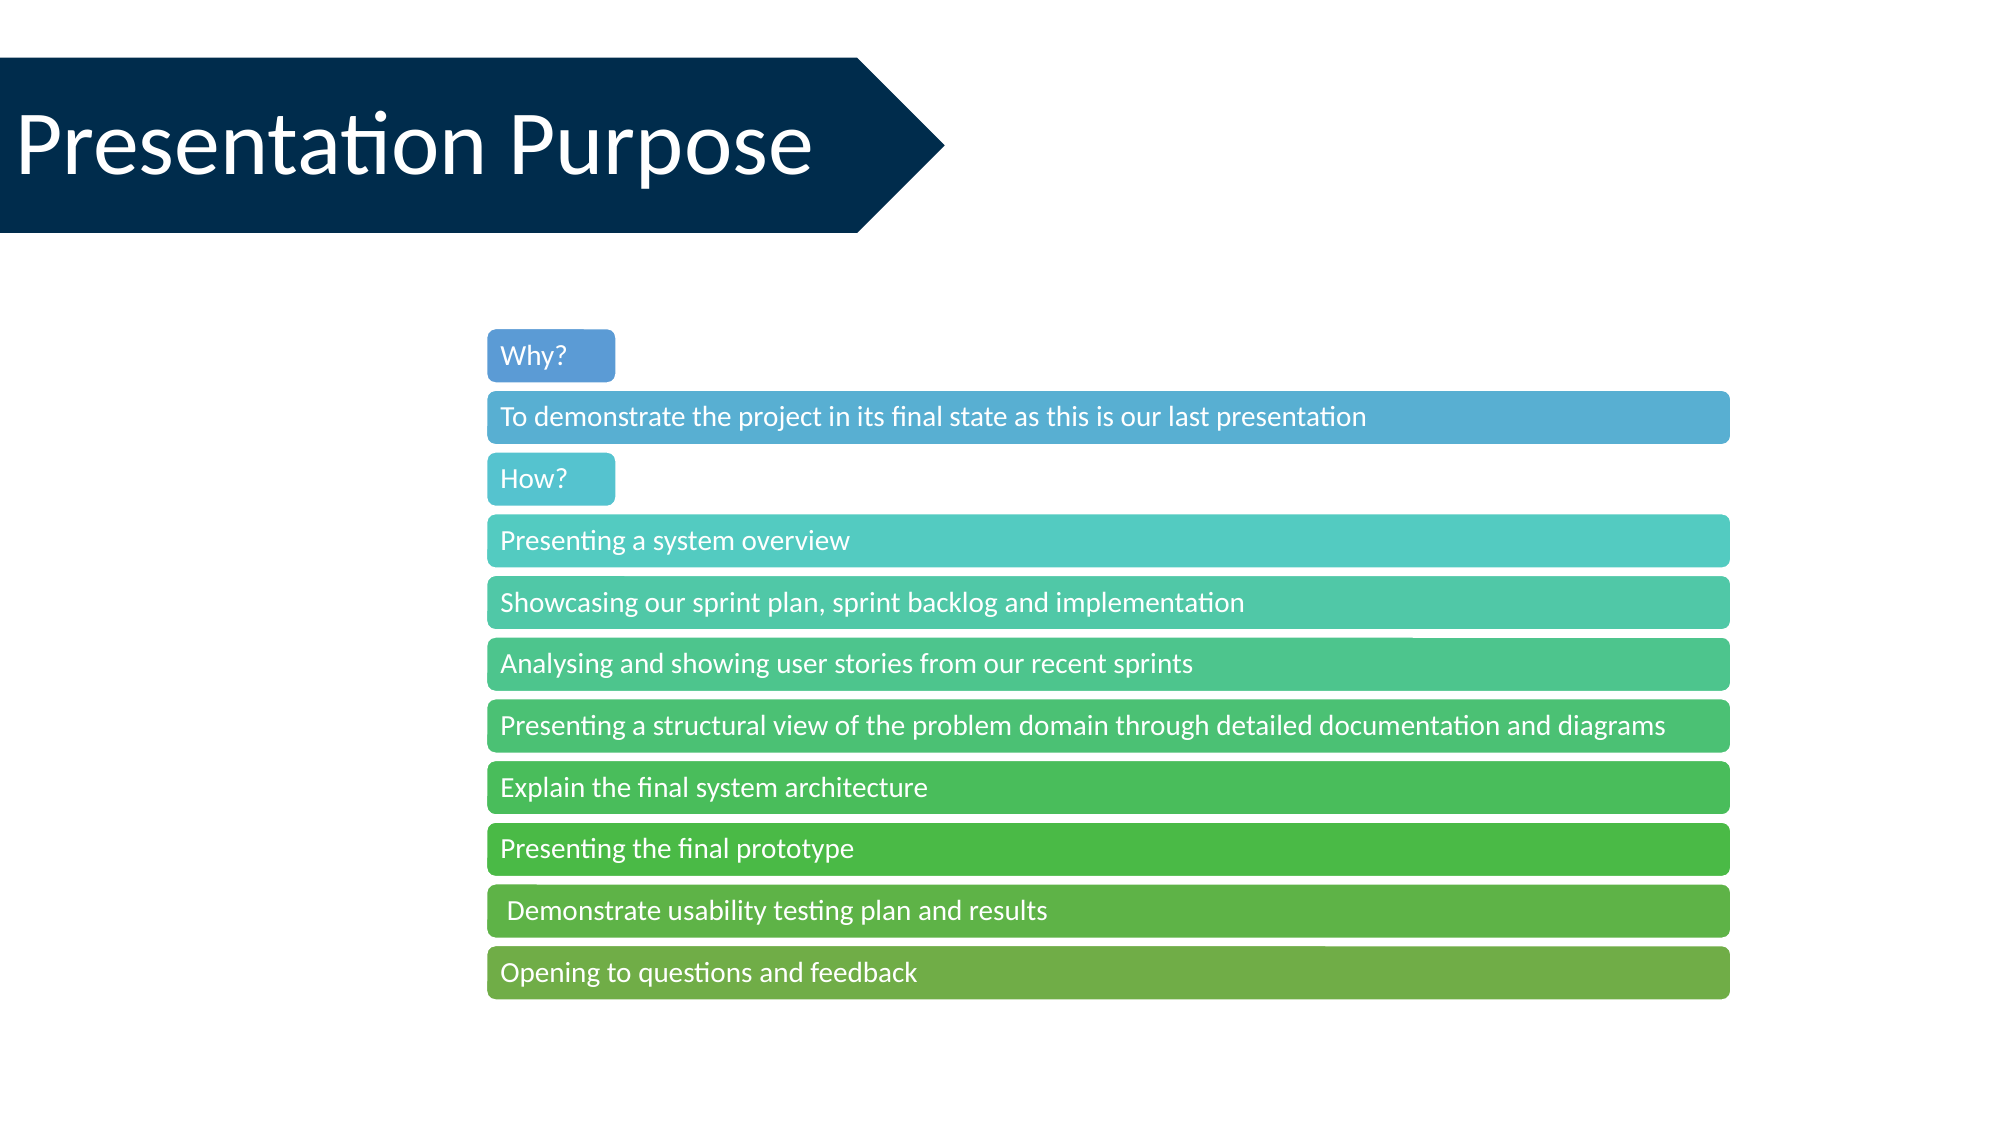

Presentation Purpose
Why?
To demonstrate the project in its final state as this is our last presentation
How?
Presenting a system overview
Showcasing our sprint plan, sprint backlog and implementation
Analysing and showing user stories from our recent sprints
Presenting a structural view of the problem domain through detailed documentation and diagrams
Explain the final system architecture
Presenting the final prototype
 Demonstrate usability testing plan and results
Opening to questions and feedback